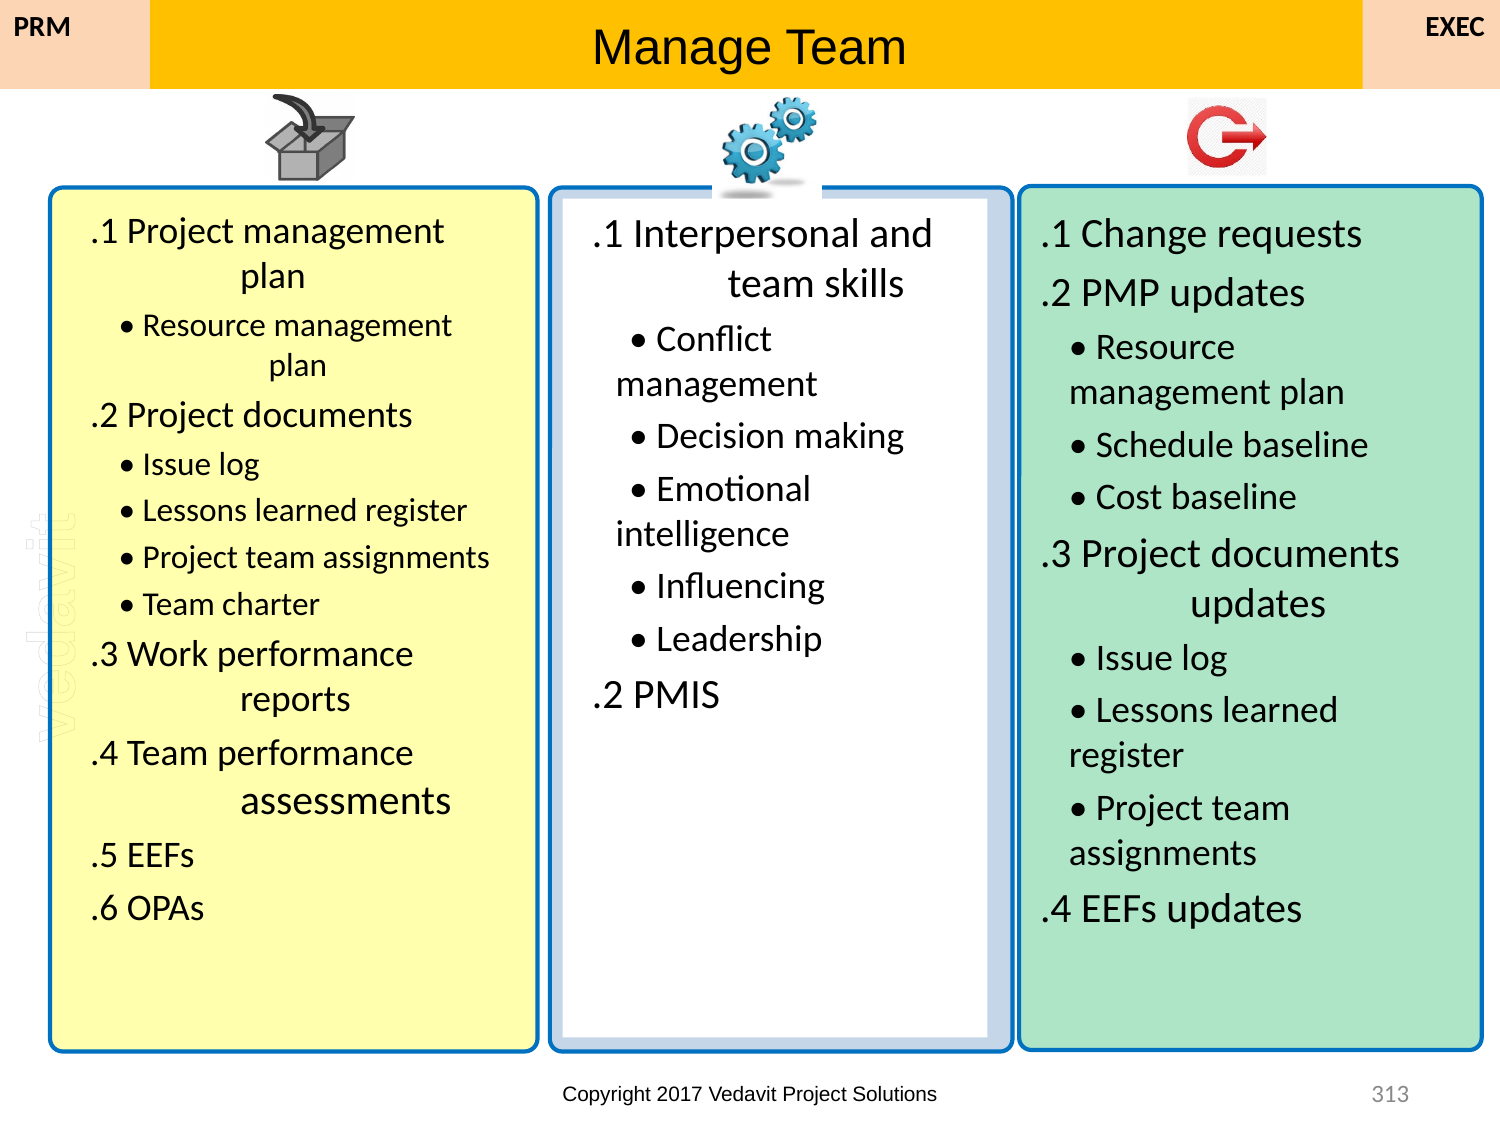

# Manage Team
EXEC
PRM
.1 Project management 	plan
• Resource management 	plan
.2 Project documents
• Issue log
• Lessons learned register
• Project team assignments
• Team charter
.3 Work performance 	reports
.4 Team performance 	assessments
.5 EEFs
.6 OPAs
.1 Interpersonal and 	team skills
• Conflict 	management
• Decision making
• Emotional 	intelligence
• Influencing
• Leadership
.2 PMIS
.1 Change requests
.2 PMP updates
• Resource 	management plan
• Schedule baseline
• Cost baseline
.3 Project documents 	updates
• Issue log
• Lessons learned 	register
• Project team 	assignments
.4 EEFs updates
313